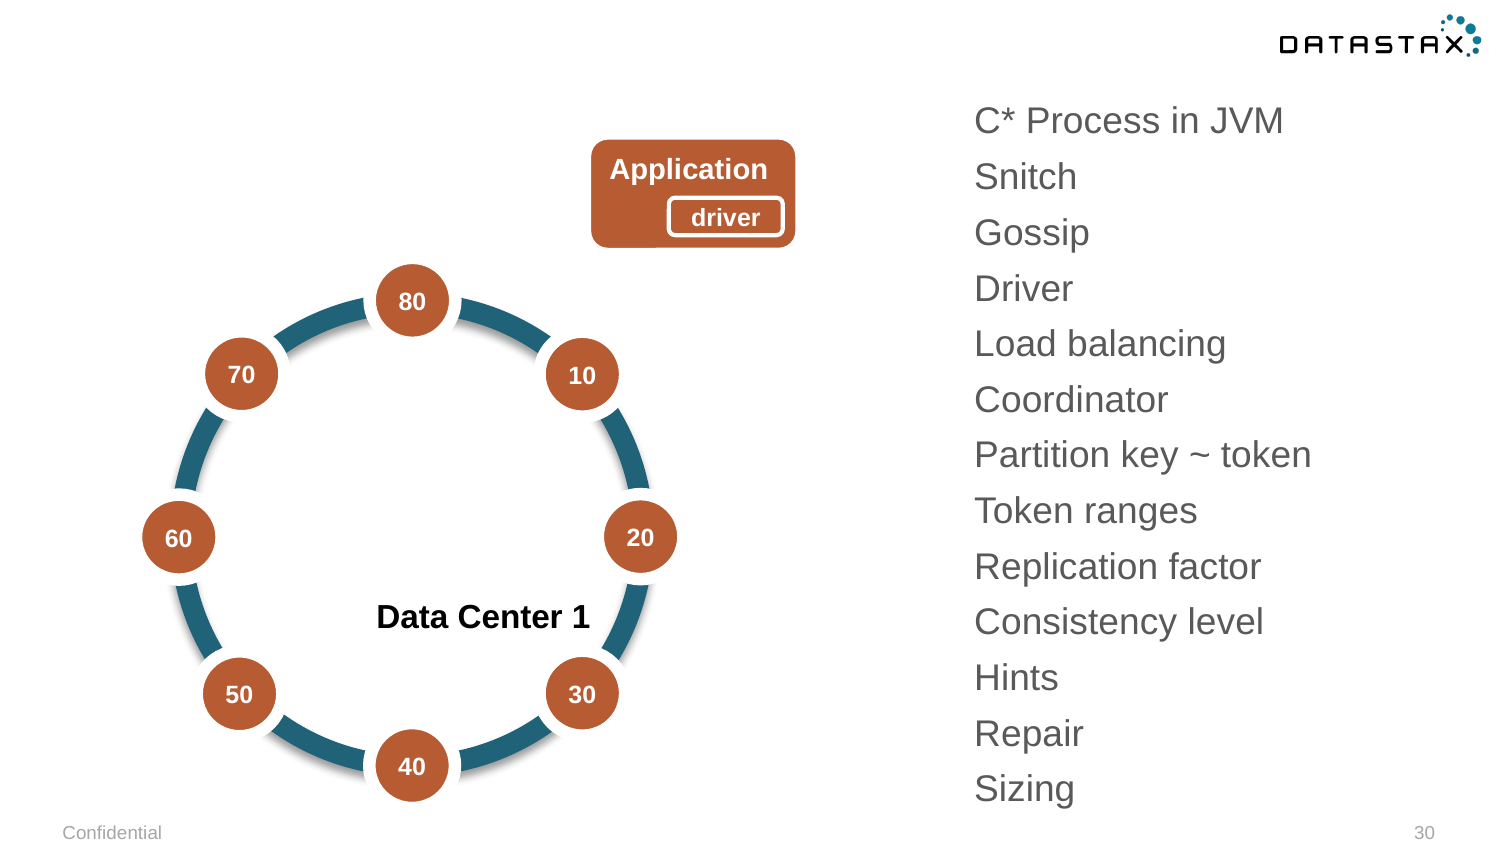

#
C* Process in JVM
Snitch
Gossip
Driver
Load balancing
Coordinator
Partition key ~ token
Token ranges
Replication factor
Consistency level
Hints
Repair
Sizing

Application

driver
80

70
10
20
60
Data Center 1
30
50
40
Confidential
30